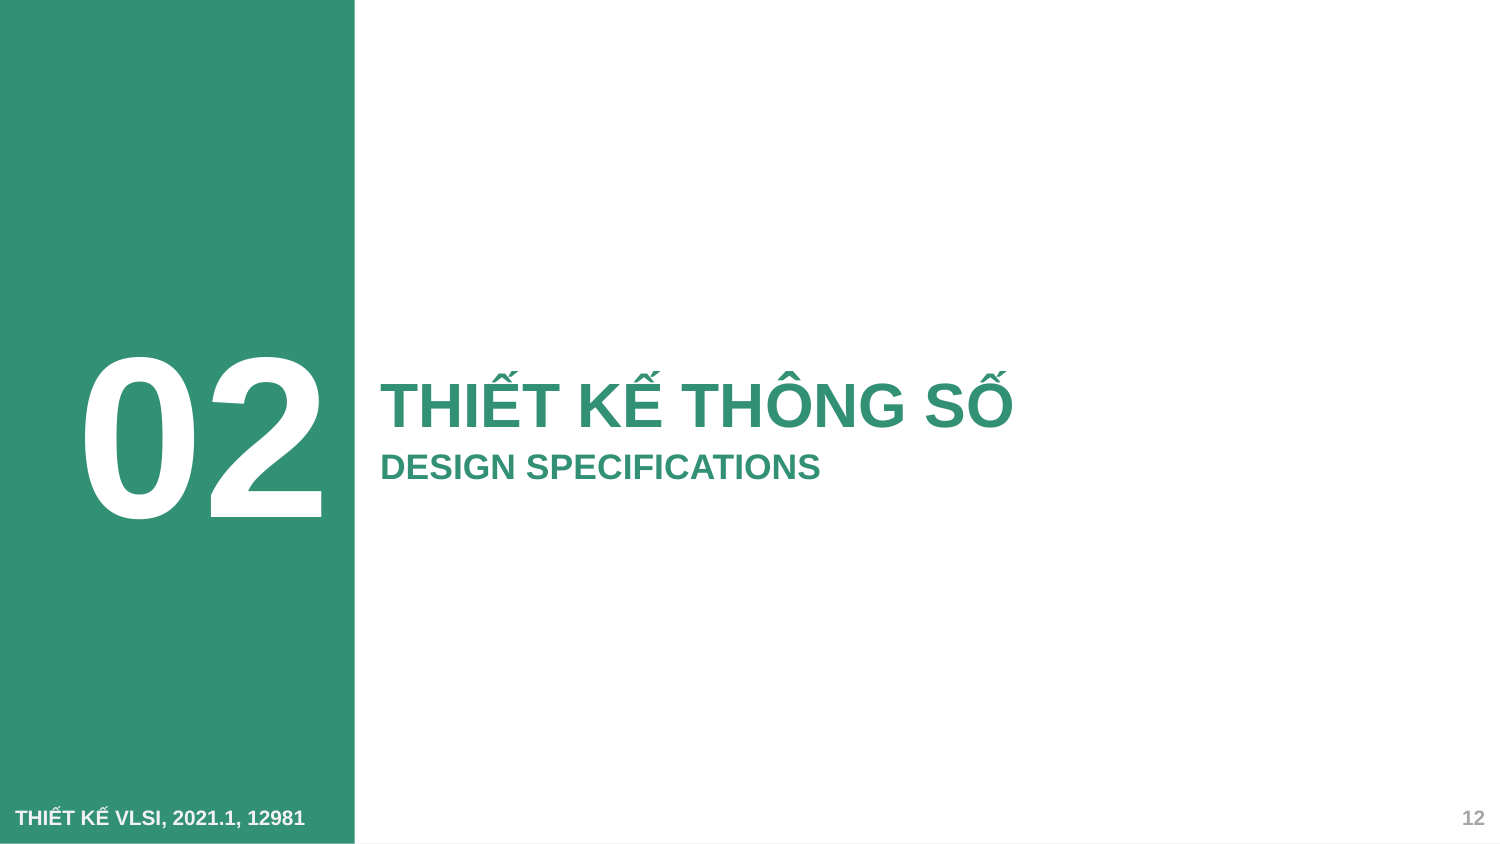

02
# THIẾT KẾ THÔNG SỐ DESIGN SPECIFICATIONS
12
THIẾT KẾ VLSI, 2021.1, 12981